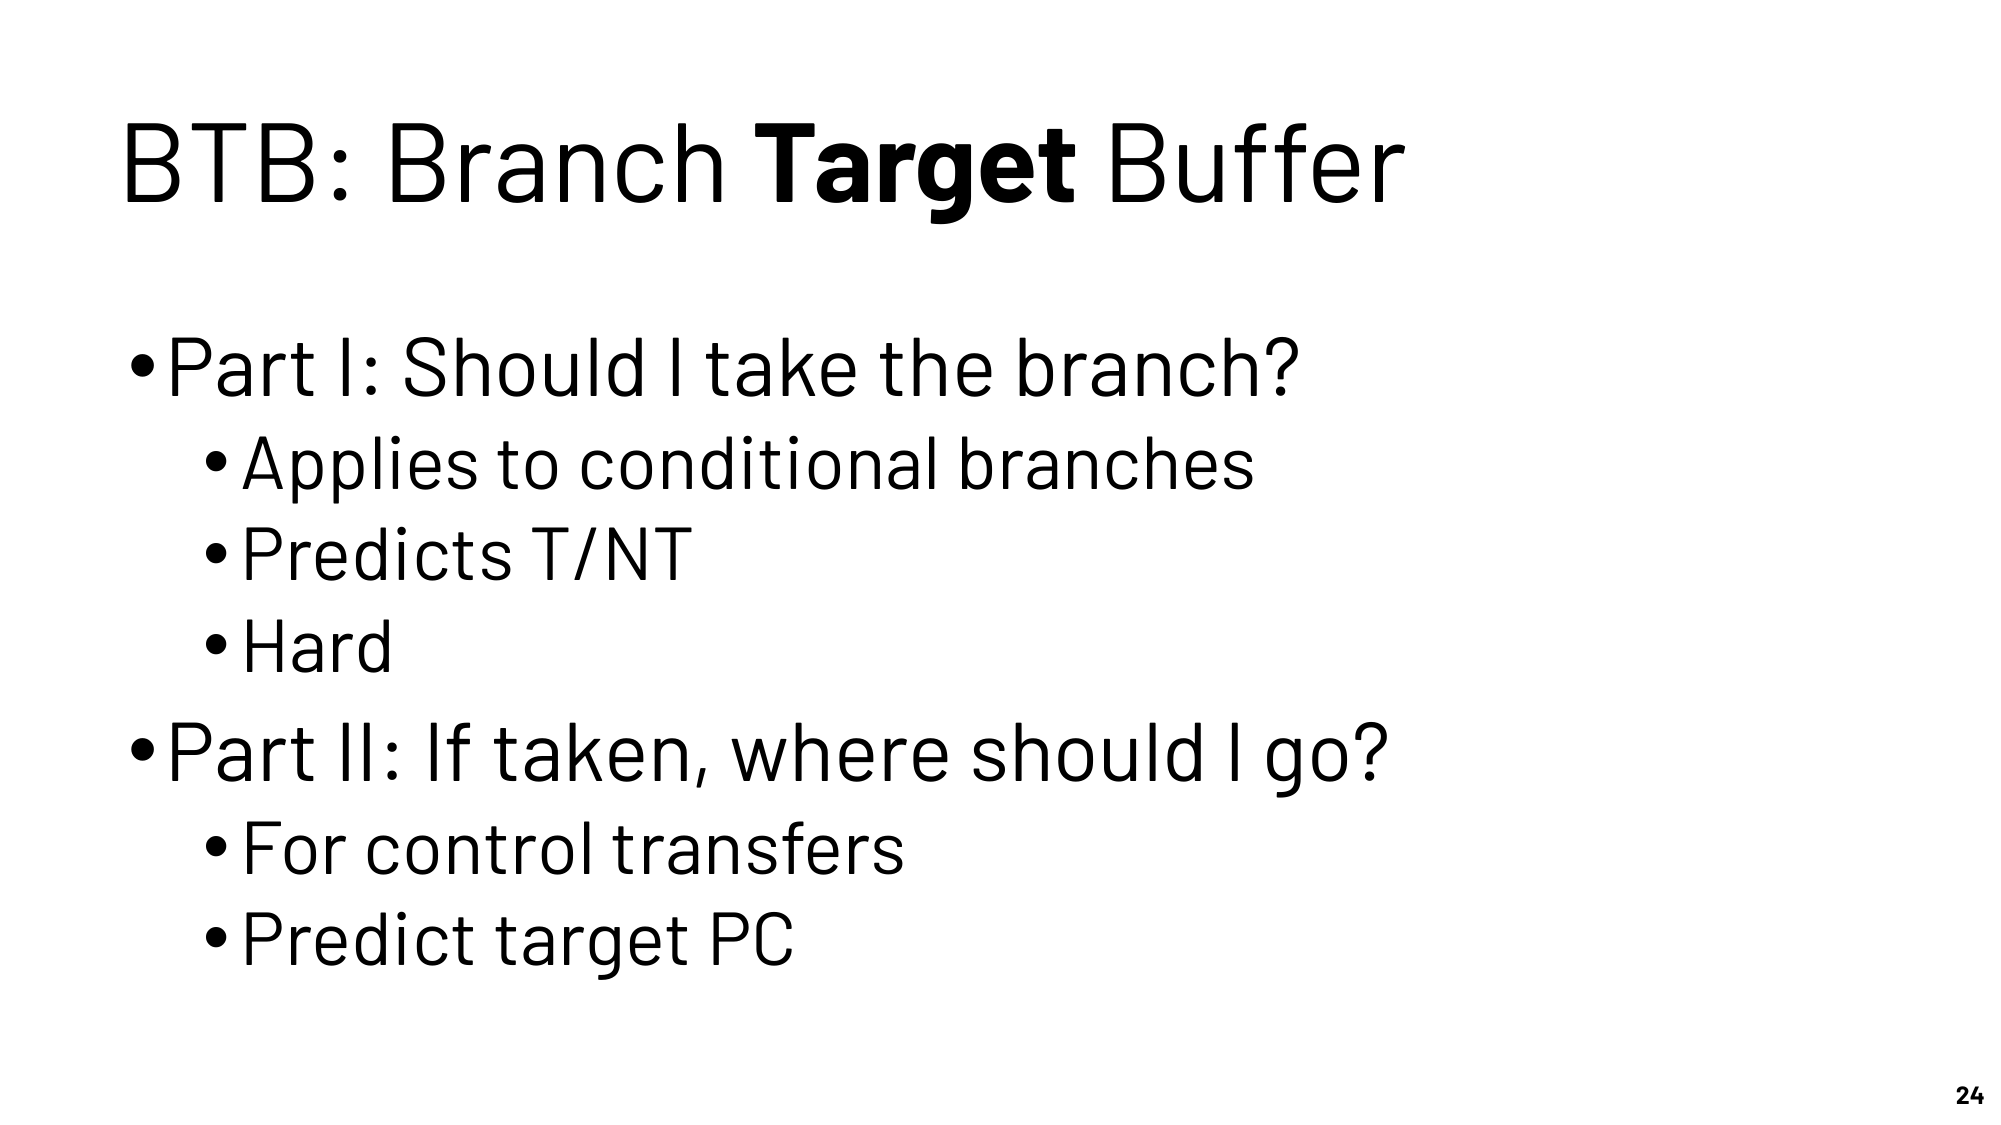

# BTB: Branch Target Buffer
Part I: Should I take the branch?
Applies to conditional branches
Predicts T/NT
Hard
Part II: If taken, where should I go?
For control transfers
Predict target PC
24